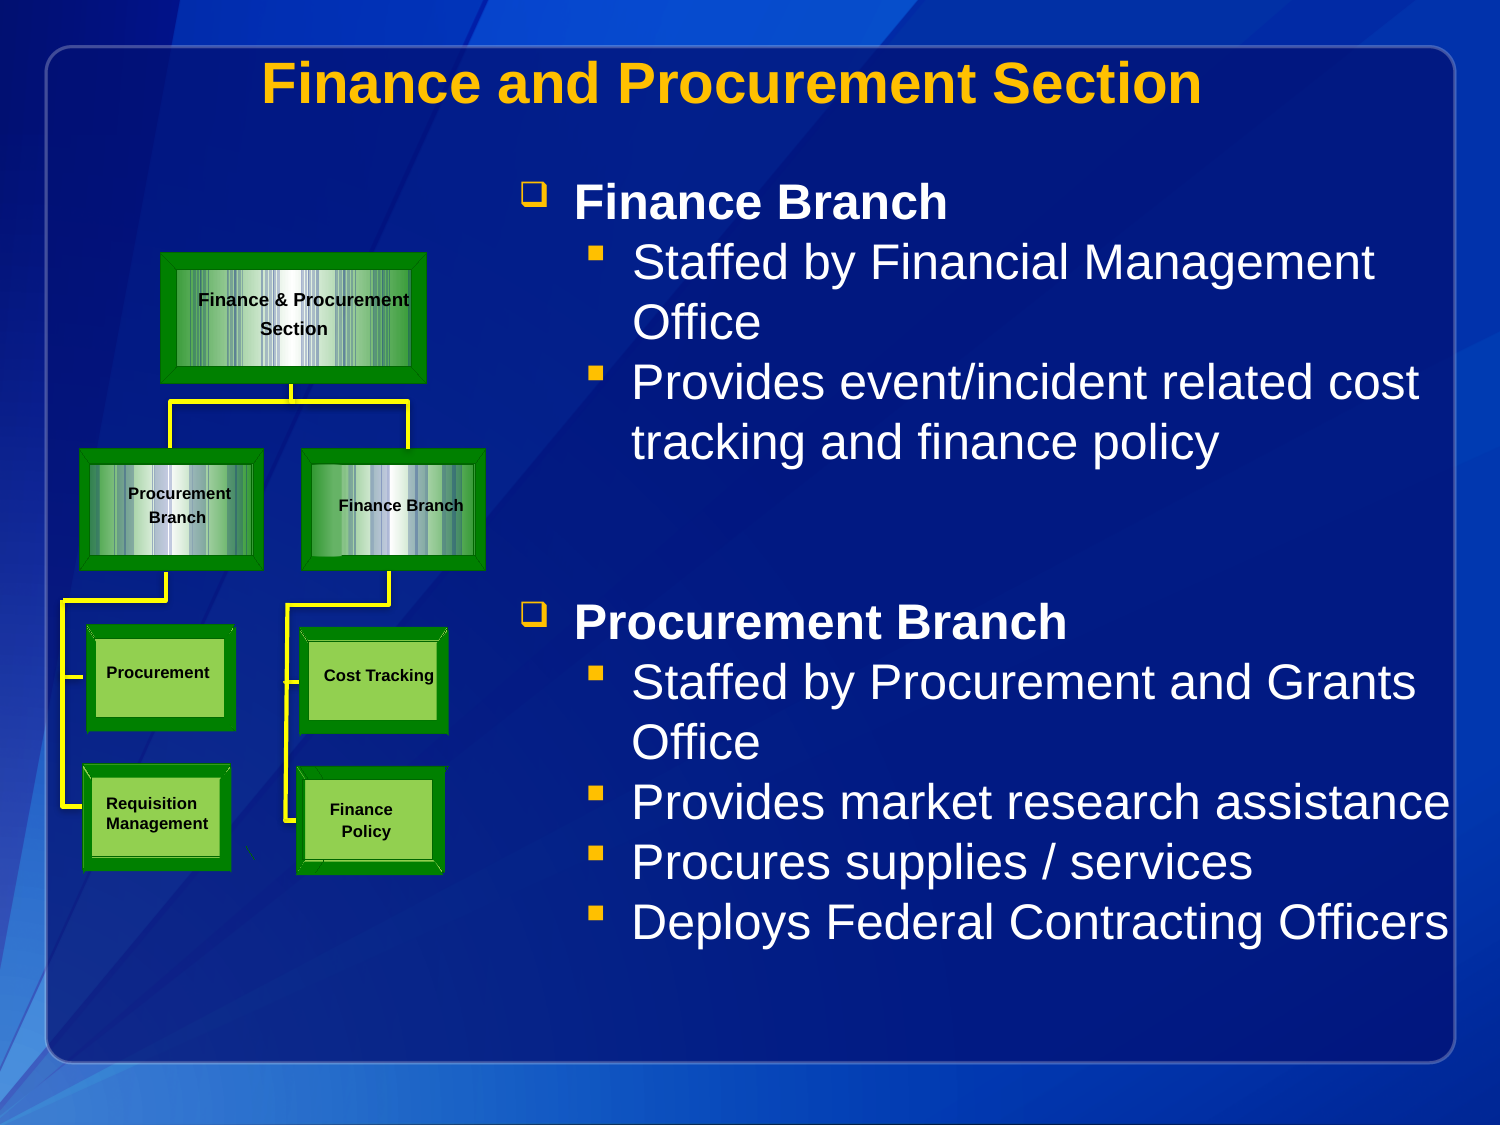

Finance and Procurement Section
Finance Branch
Staffed by Financial Management Office
Provides event/incident related cost tracking and finance policy

Procurement Branch
Staffed by Procurement and Grants Office
Provides market research assistance
Procures supplies / services
Deploys Federal Contracting Officers

Finance & Procurement

Section

Procurement
Finance Branch
Branch

Procurement

Cost Tracking

Requisition Management
Finance

Policy